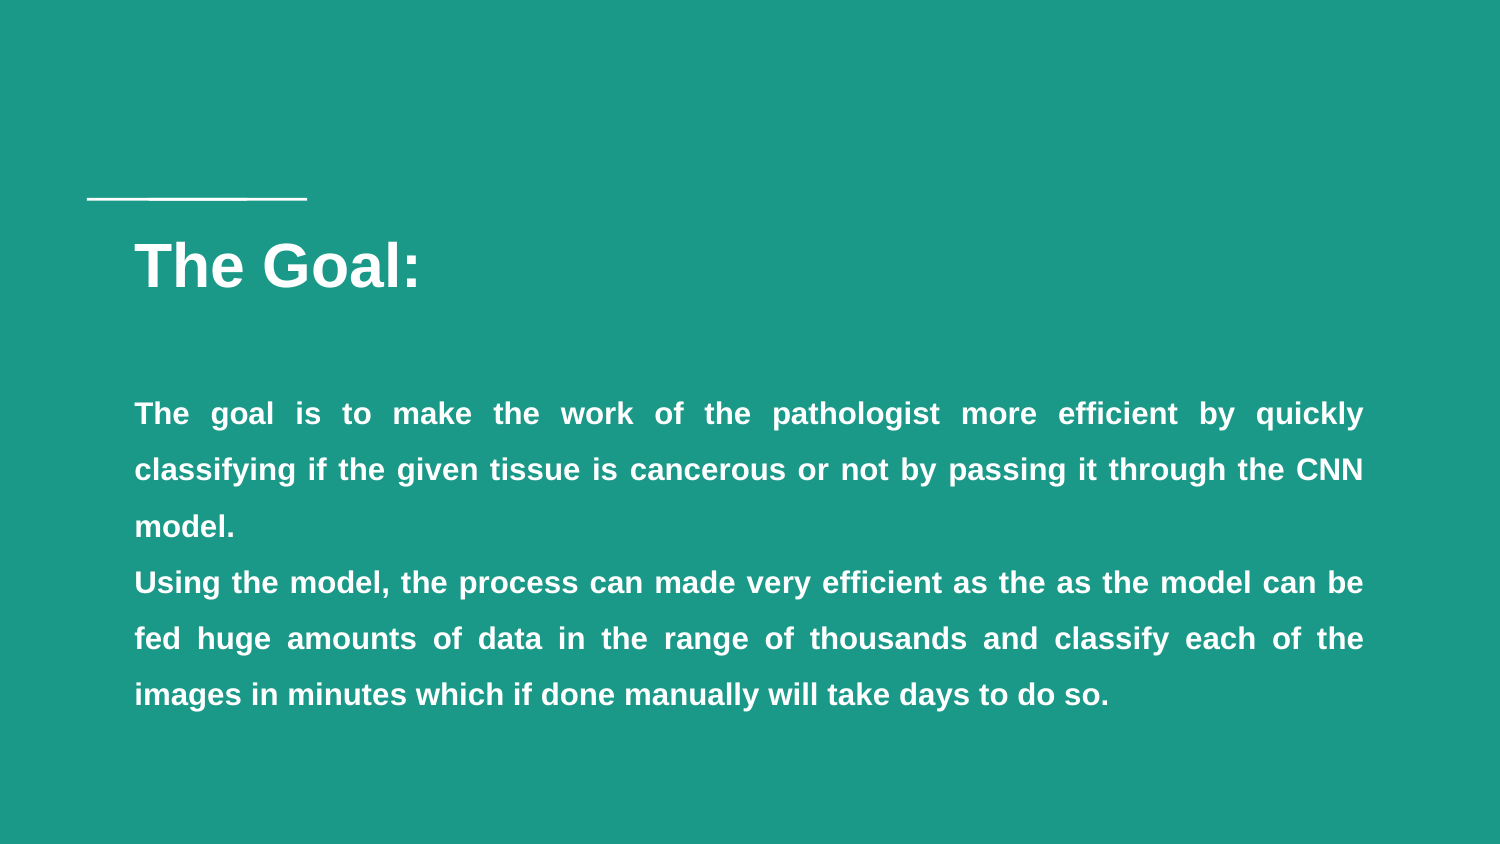

# The Goal:

The goal is to make the work of the pathologist more efficient by quickly classifying if the given tissue is cancerous or not by passing it through the CNN model.
Using the model, the process can made very efficient as the as the model can be fed huge amounts of data in the range of thousands and classify each of the images in minutes which if done manually will take days to do so.